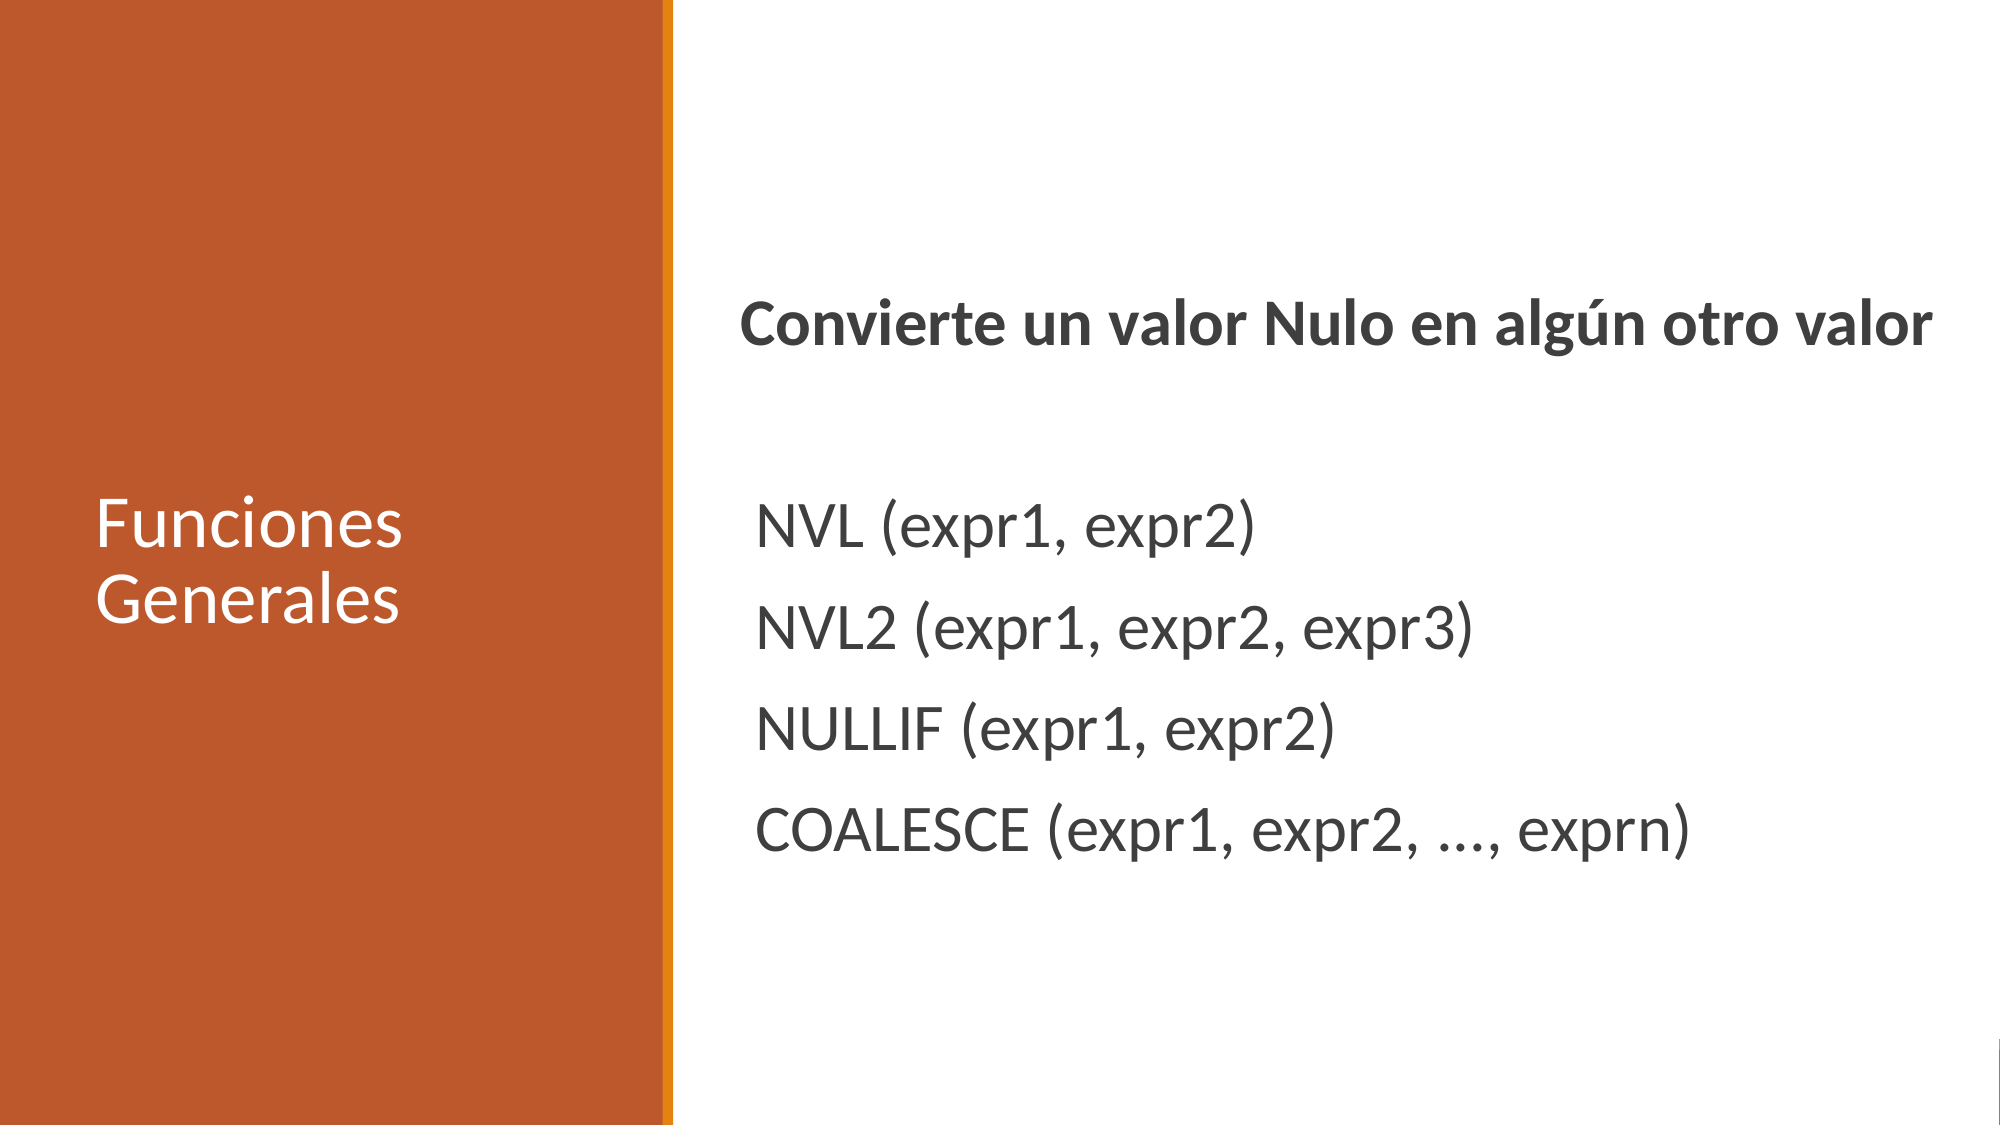

# Funciones Generales
Convierte un valor Nulo en algún otro valor

NVL (expr1, expr2)
NVL2 (expr1, expr2, expr3)
NULLIF (expr1, expr2)
COALESCE (expr1, expr2, ..., exprn)